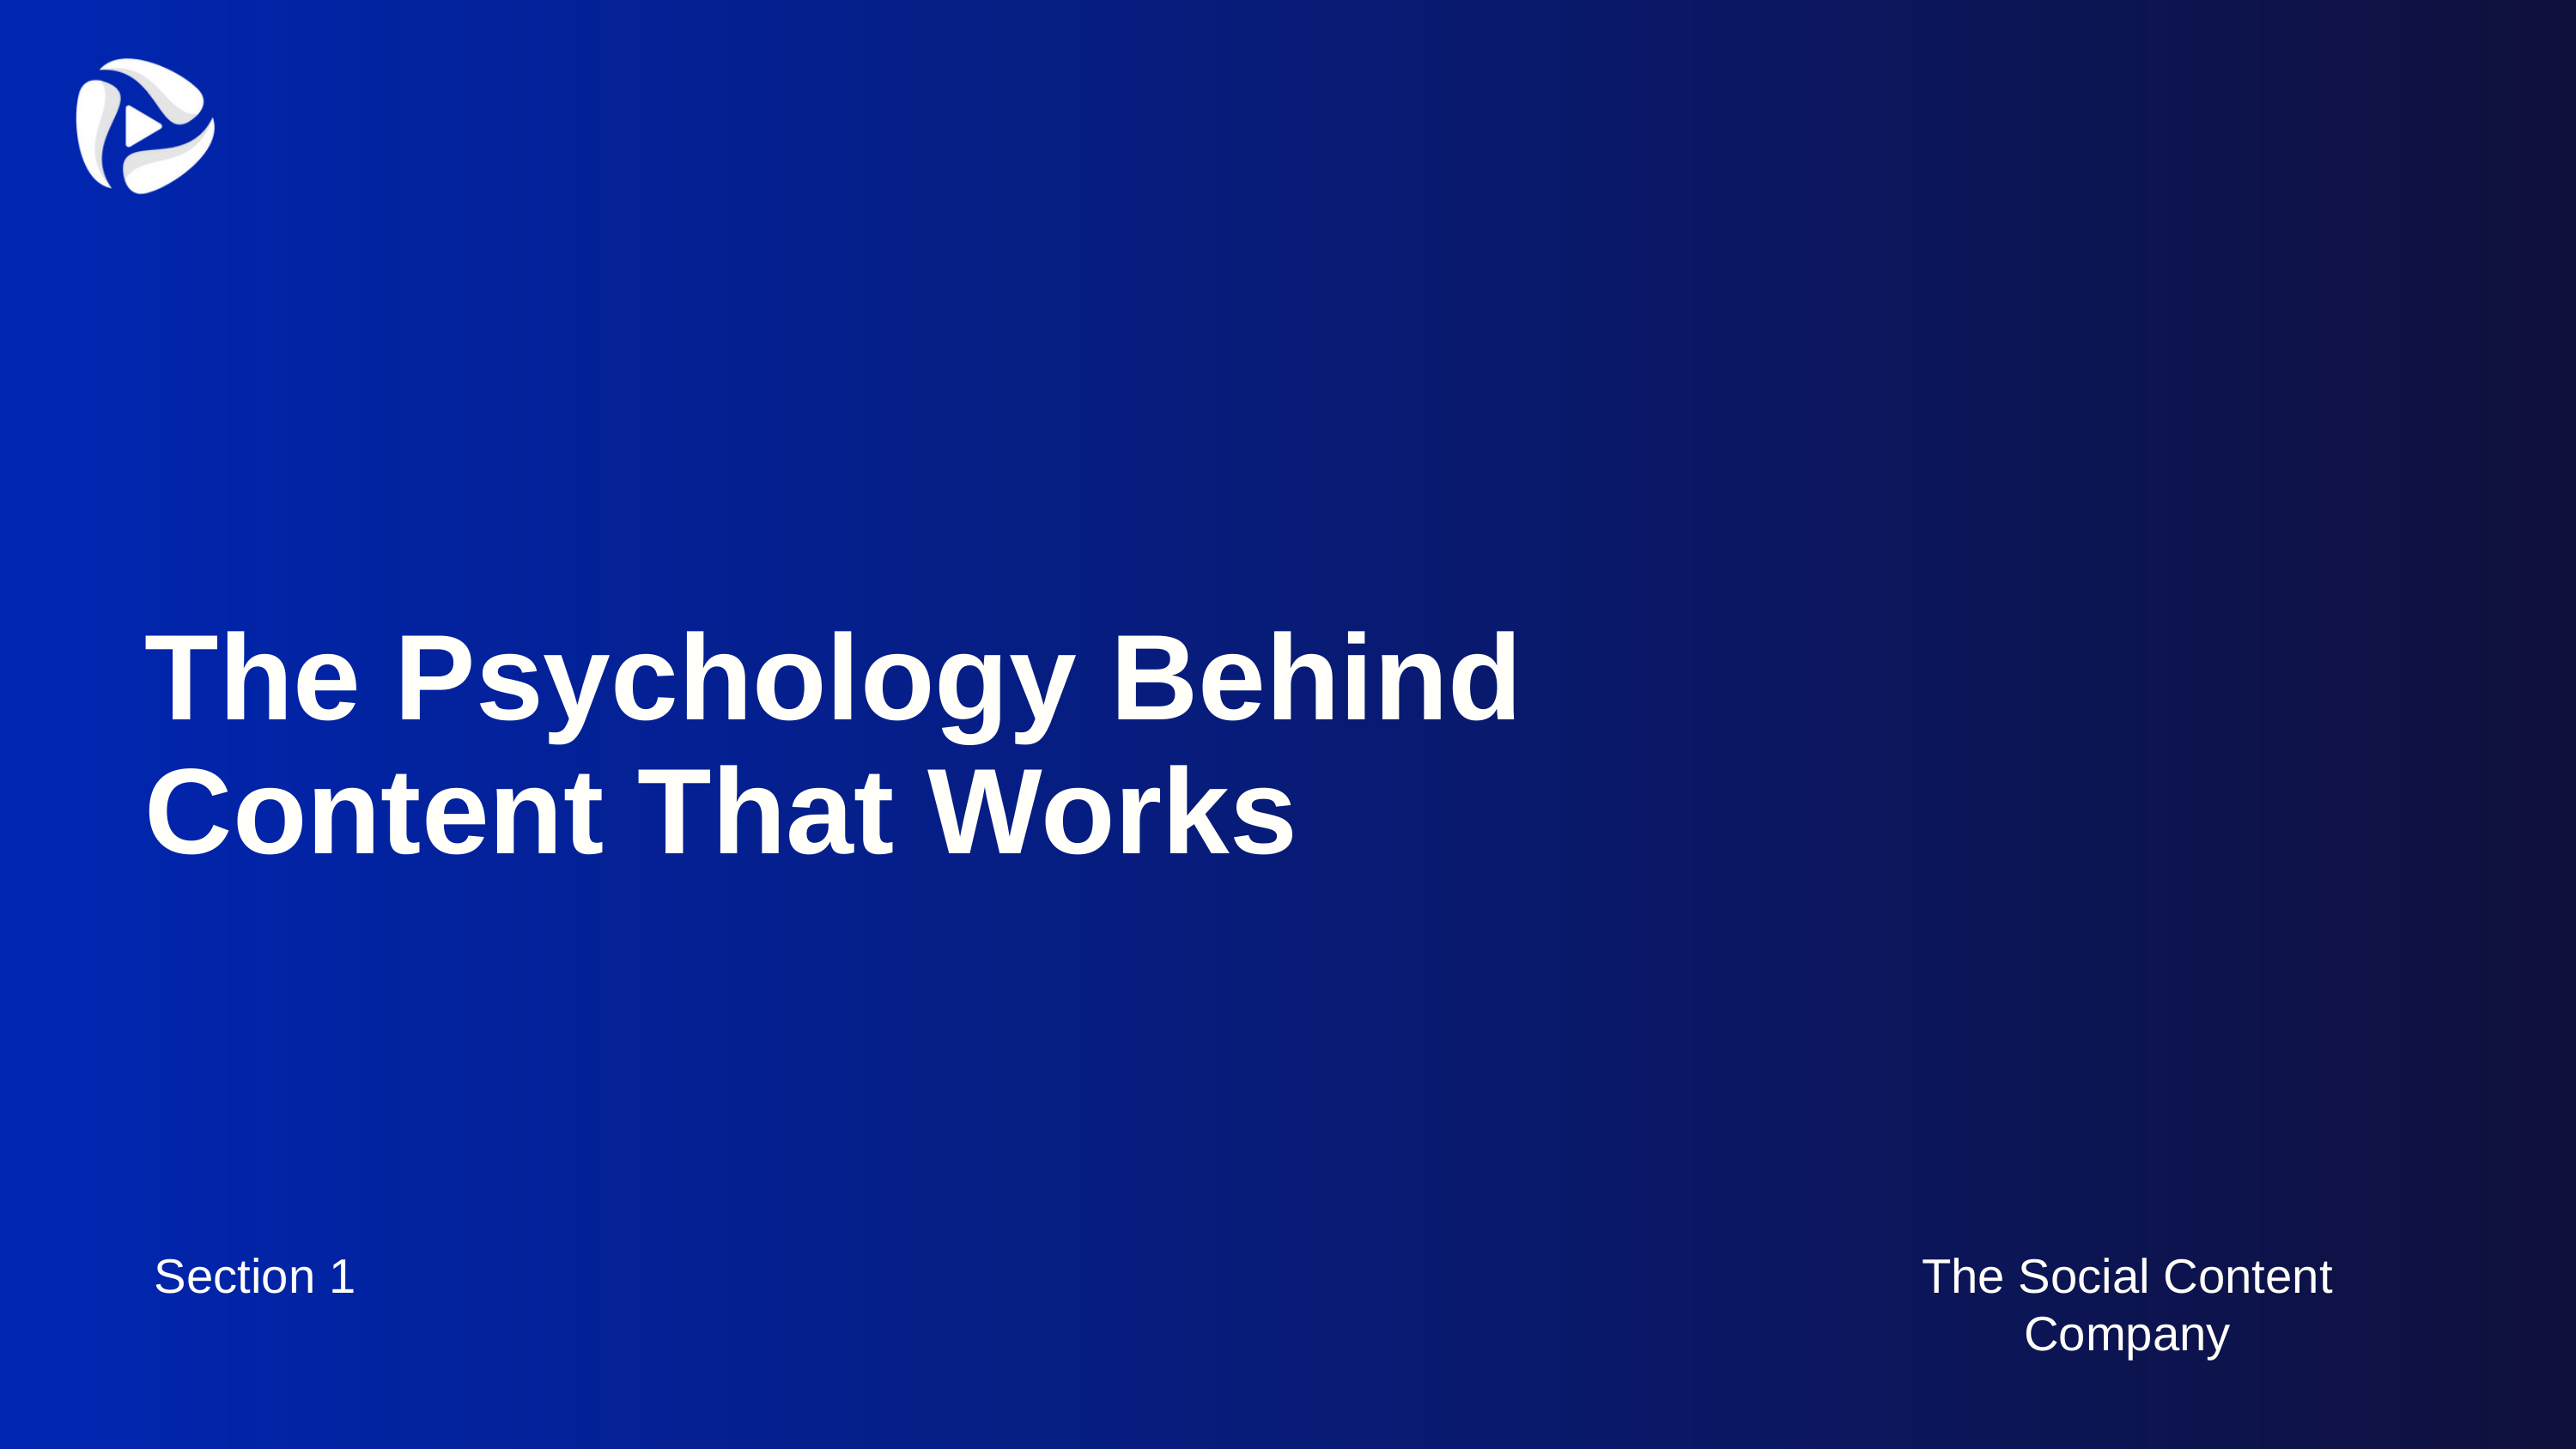

The Psychology Behind Content That Works
Section 1
The Social Content Company